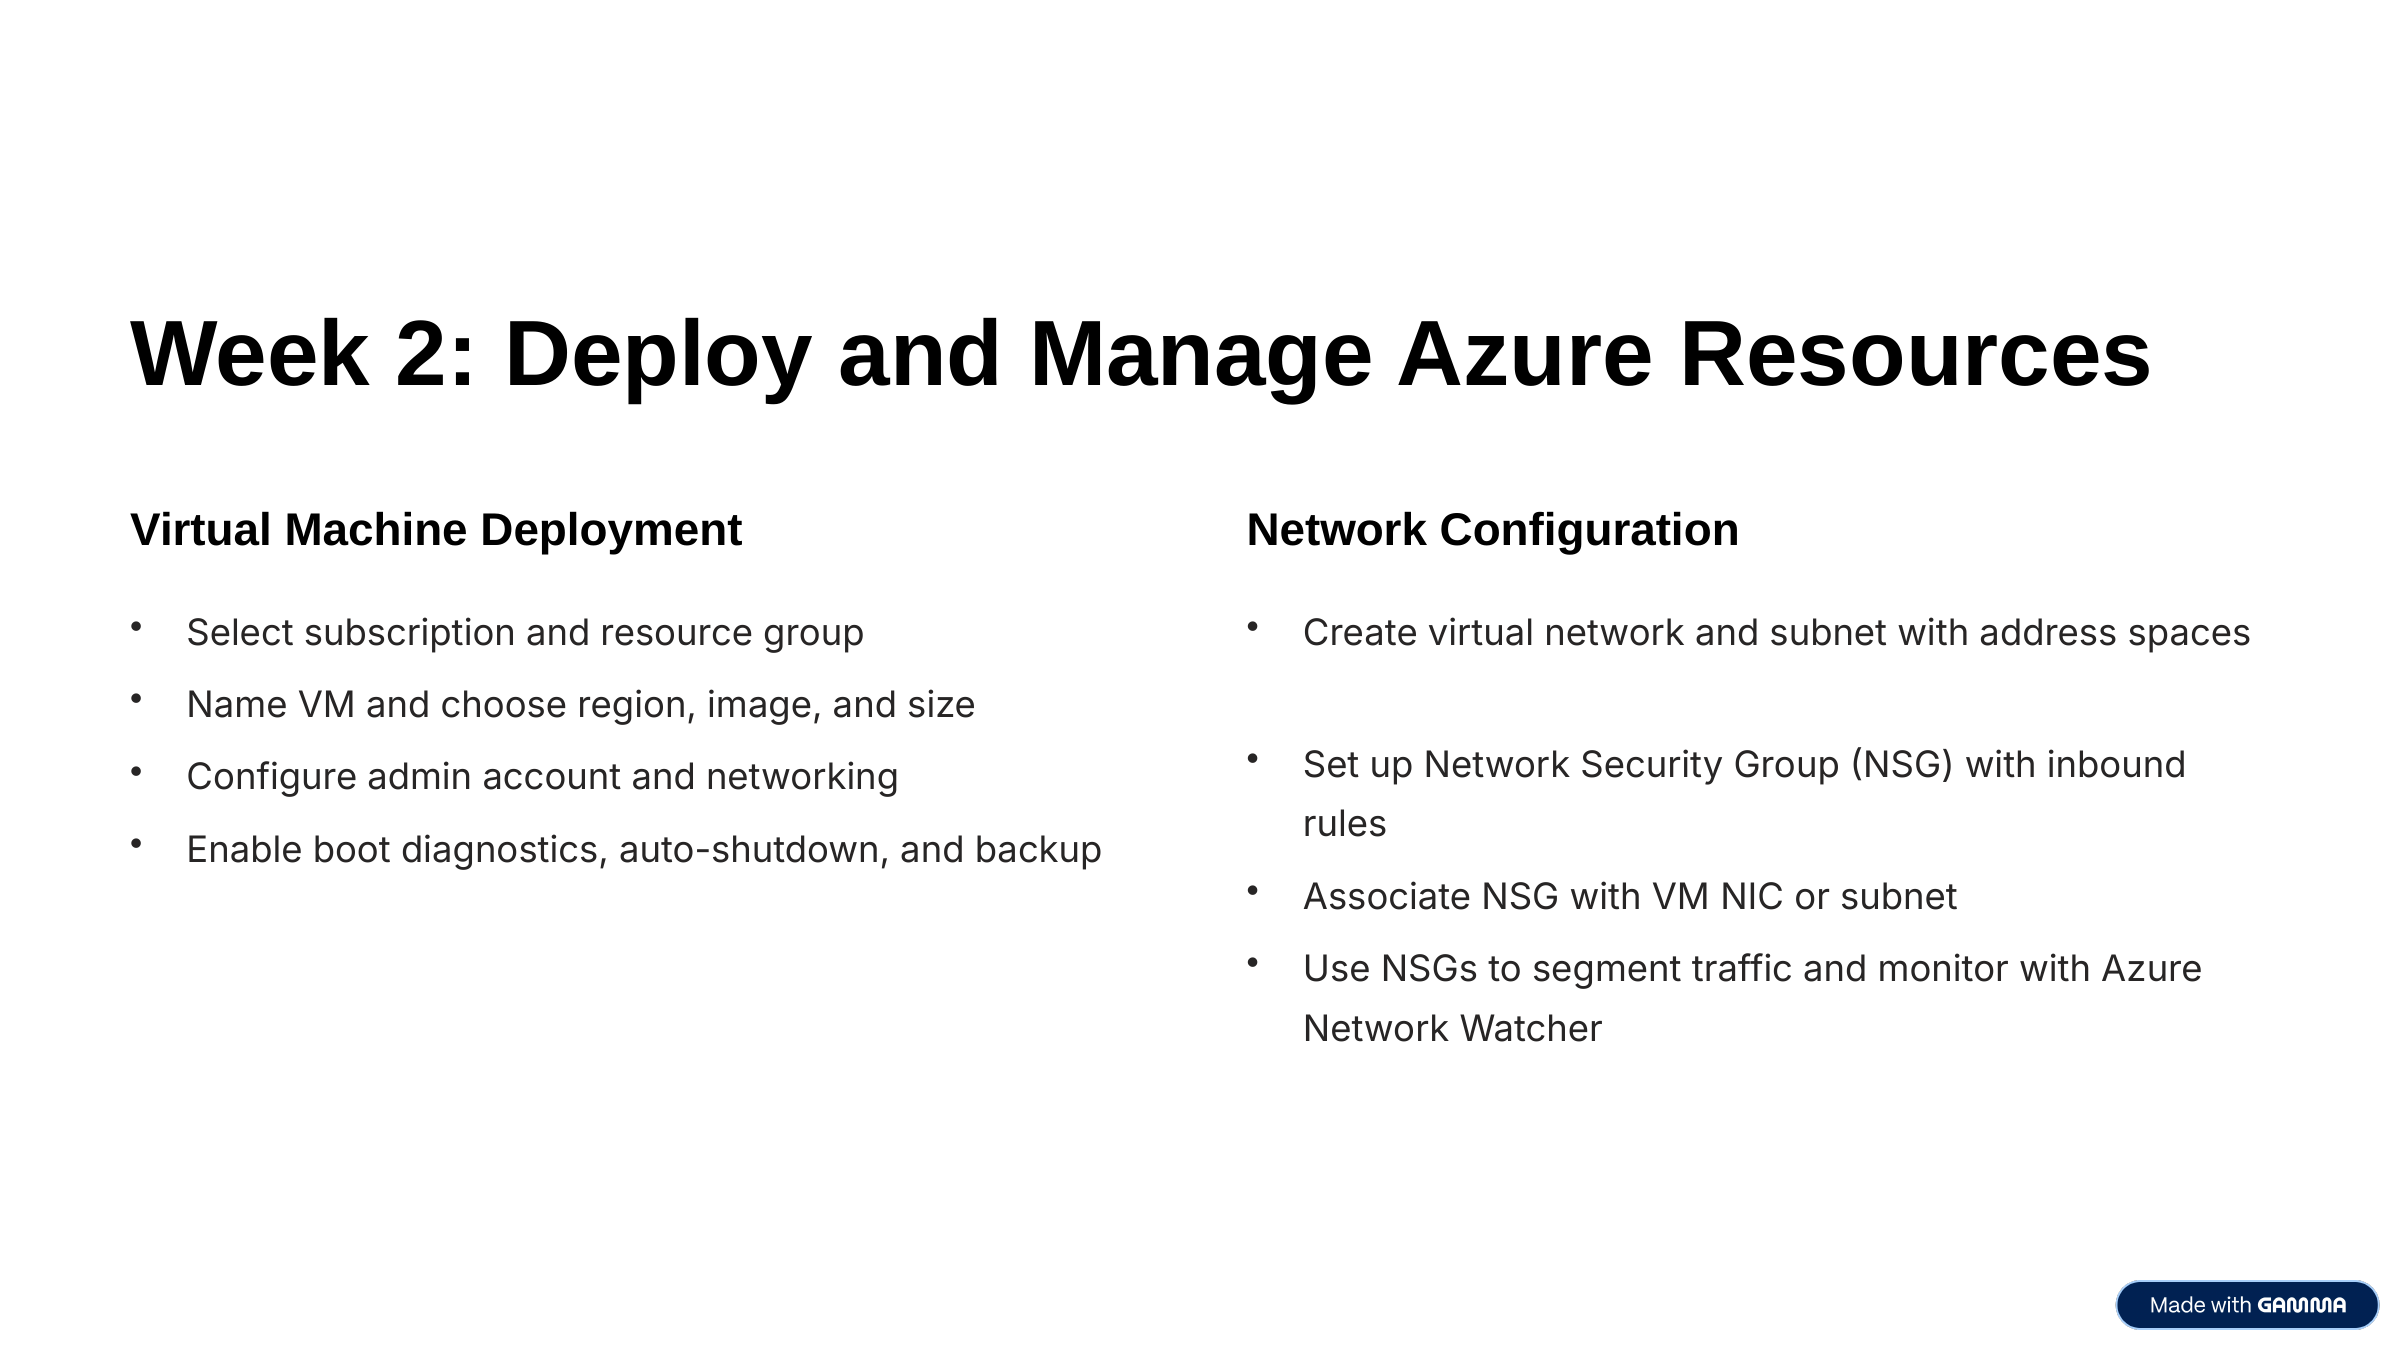

Week 2: Deploy and Manage Azure Resources
Virtual Machine Deployment
Network Configuration
Select subscription and resource group
Create virtual network and subnet with address spaces
Name VM and choose region, image, and size
Set up Network Security Group (NSG) with inbound rules
Configure admin account and networking
Enable boot diagnostics, auto-shutdown, and backup
Associate NSG with VM NIC or subnet
Use NSGs to segment traffic and monitor with Azure Network Watcher